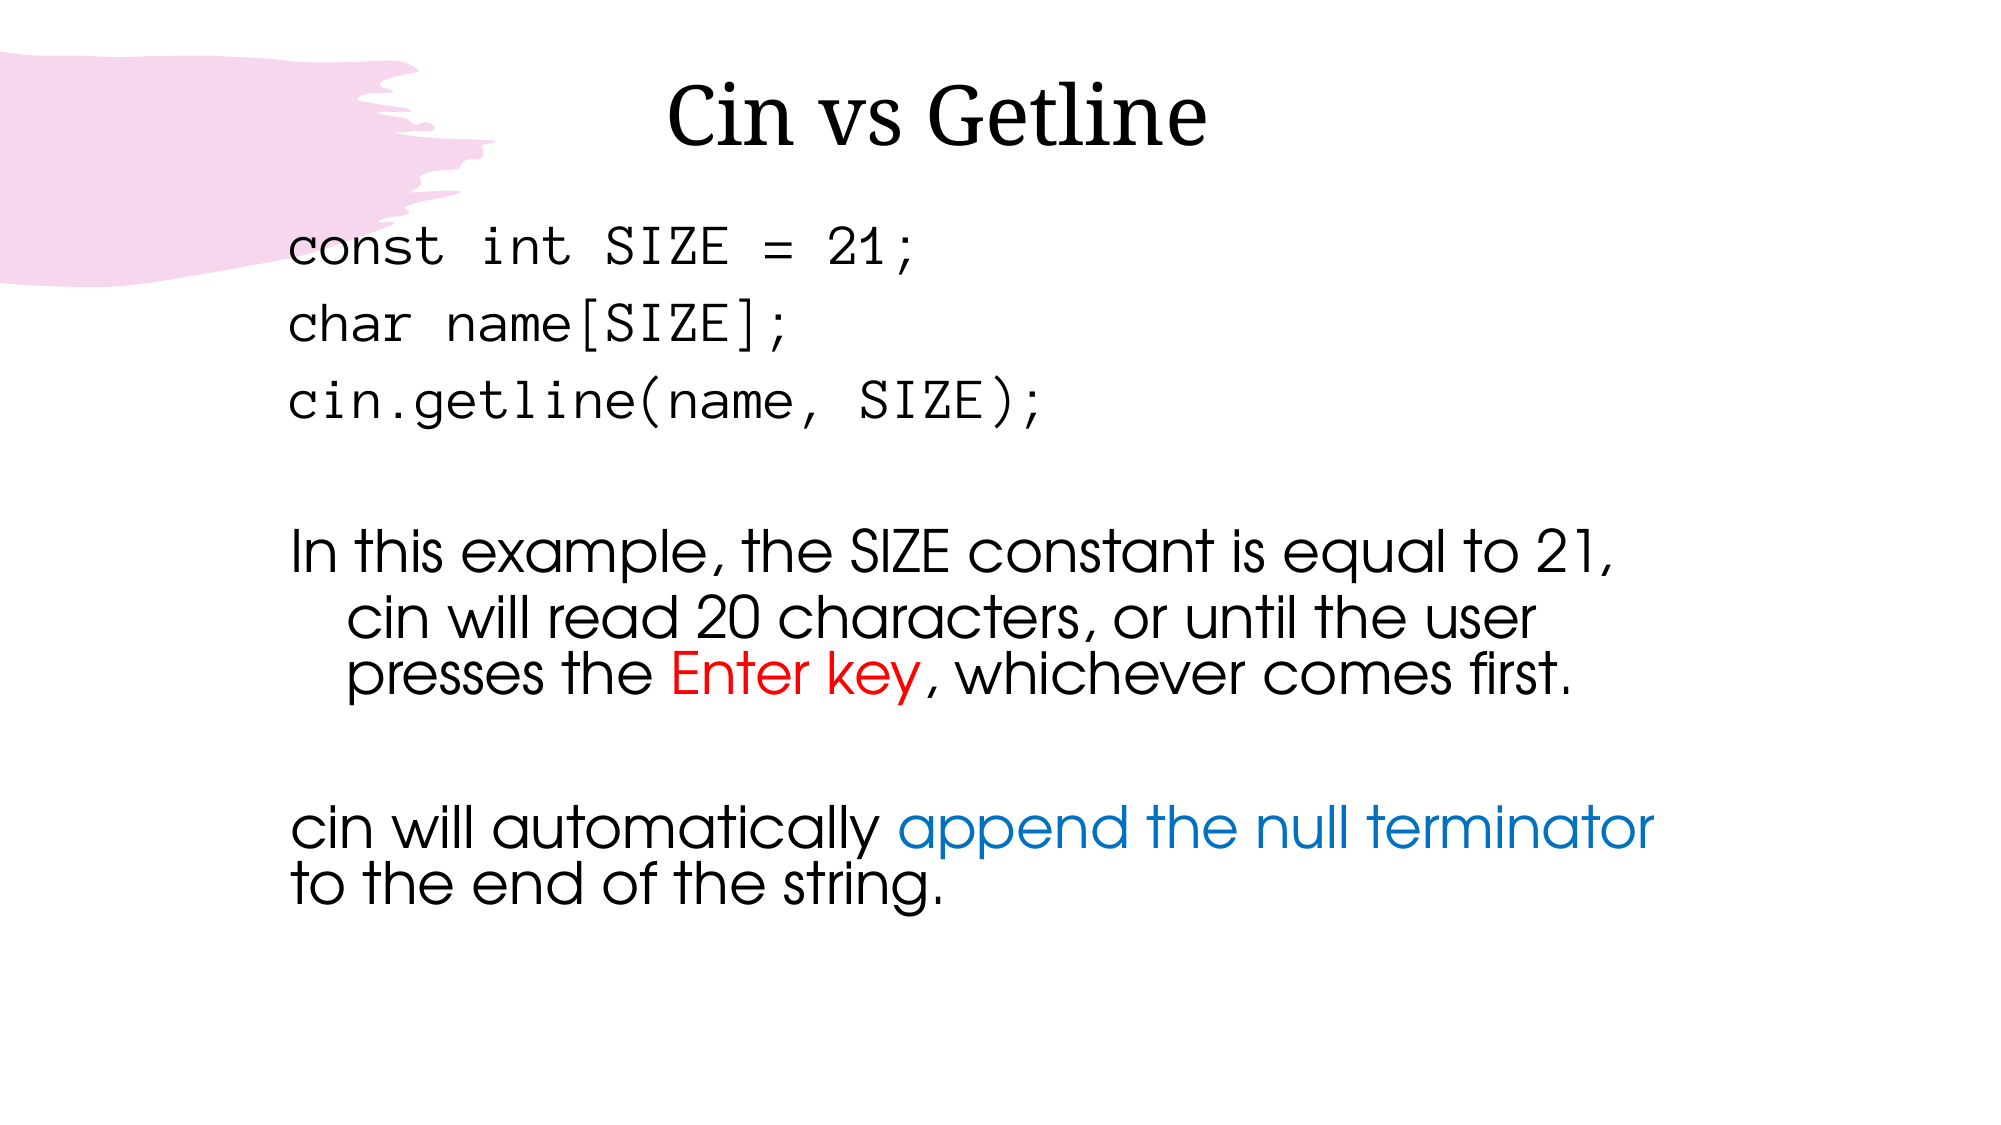

# Cin vs Getline
const int SIZE = 21;
char name[SIZE];
cin.getline(name, SIZE);

In this example, the SIZE constant is equal to 21,
cin will read 20 characters, or until the user presses the Enter key, whichever comes first.

cin will automatically append the null terminator to the end of the string.